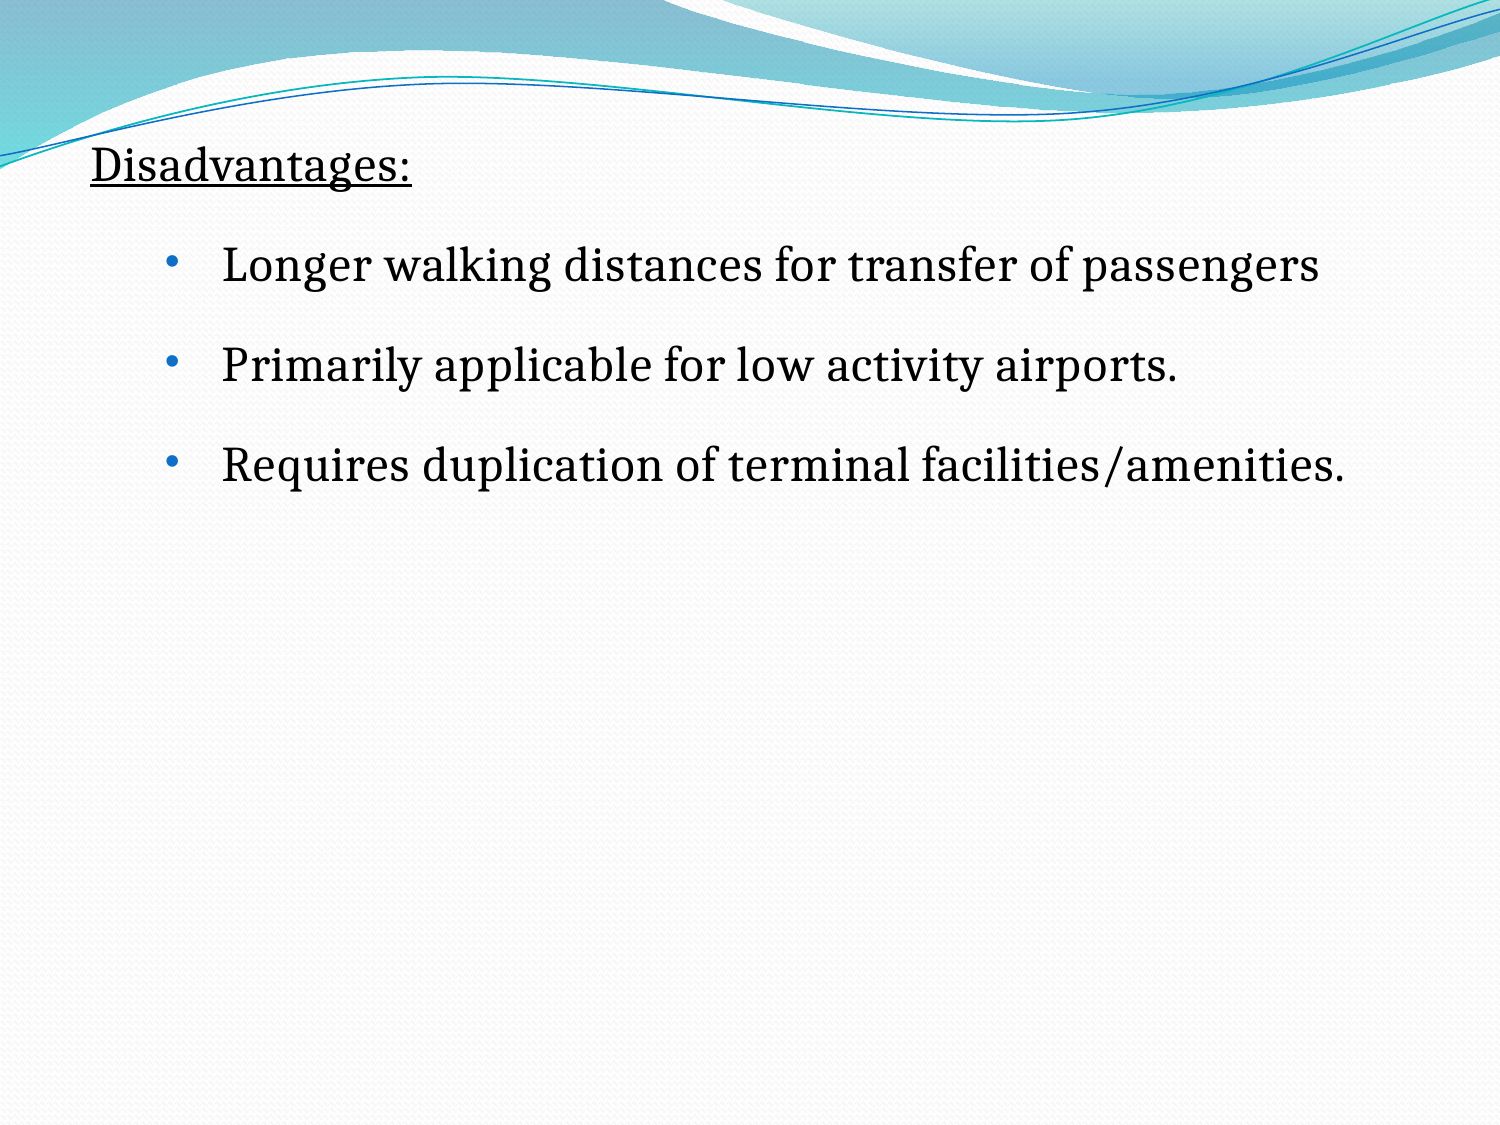

Disadvantages:
Longer walking distances for transfer of passengers
Primarily applicable for low activity airports.
Requires duplication of terminal facilities/amenities.